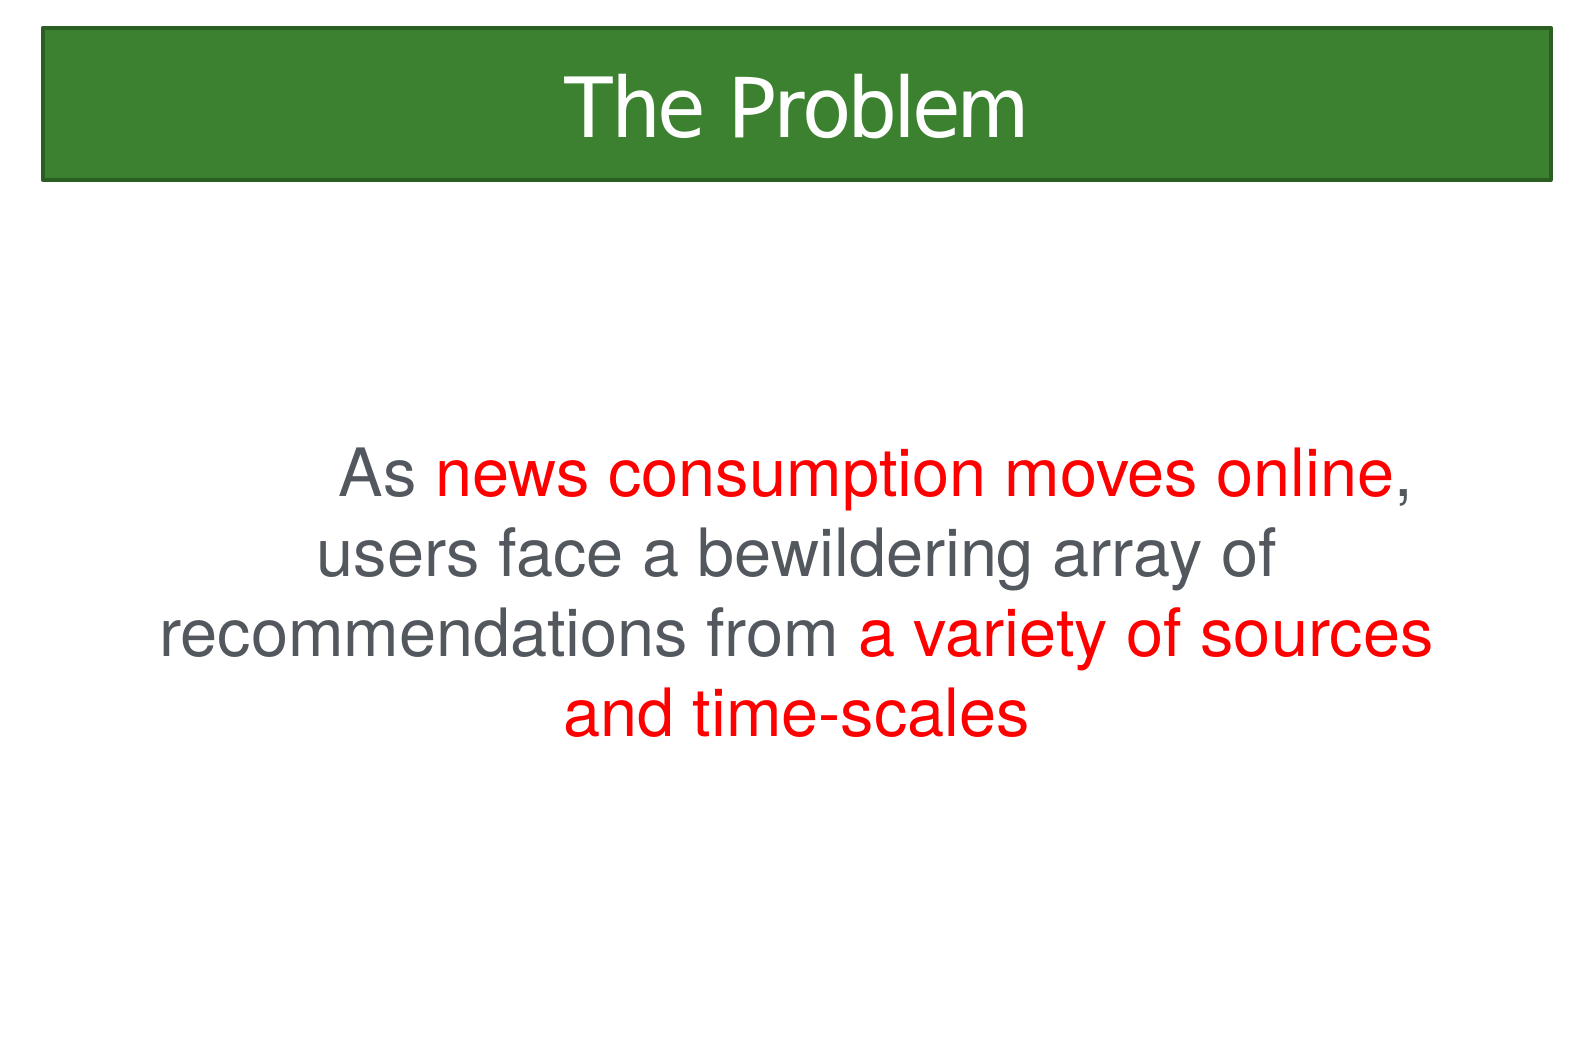

# The Problem
As news consumption moves online, users face a bewildering array of recommendations from a variety of sources and time-scales